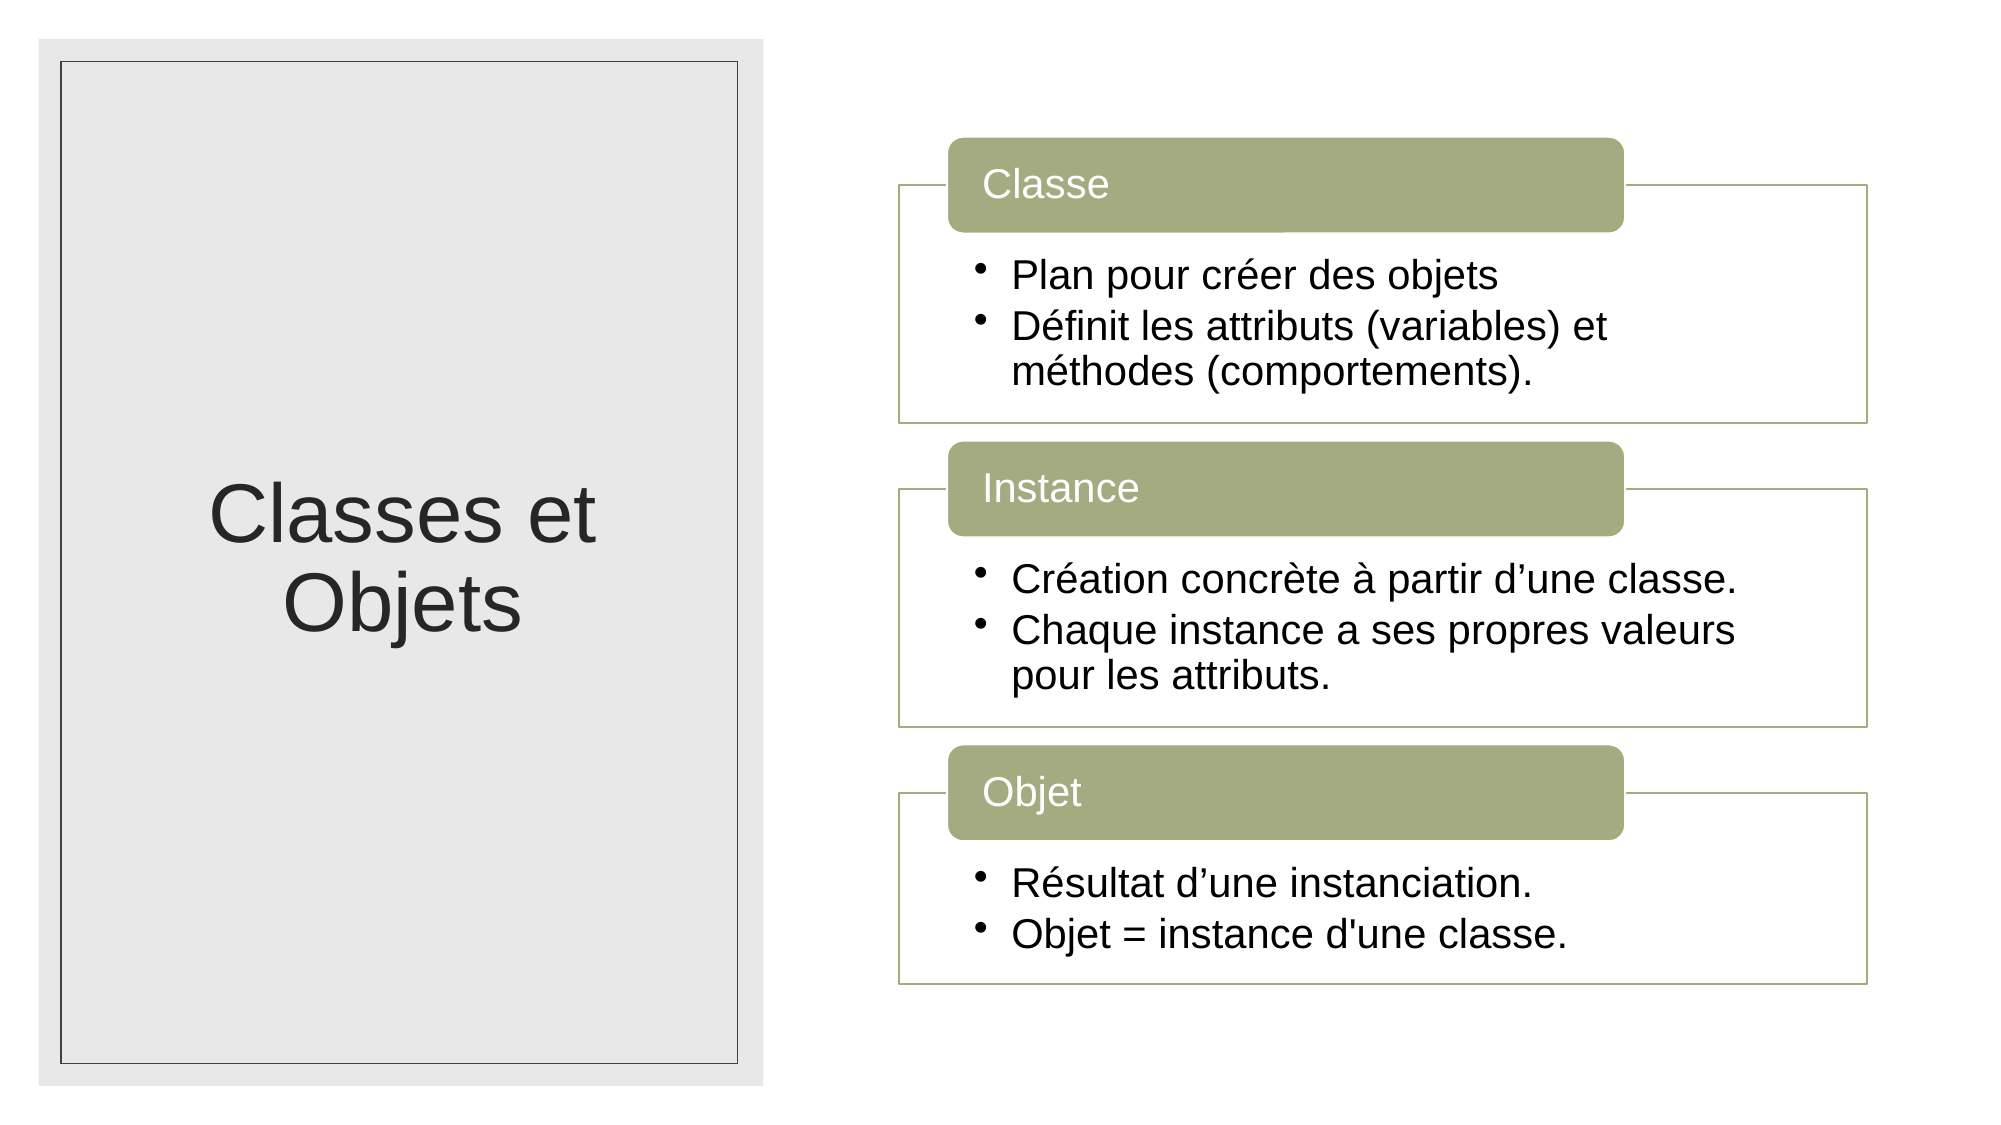

# Classes et Objets
Plan pour créer des objets
Définit les attributs (variables) et méthodes (comportements).
Classe
Création concrète à partir d’une classe.
Chaque instance a ses propres valeurs pour les attributs.
Instance
Résultat d’une instanciation.
Objet = instance d'une classe.
Objet